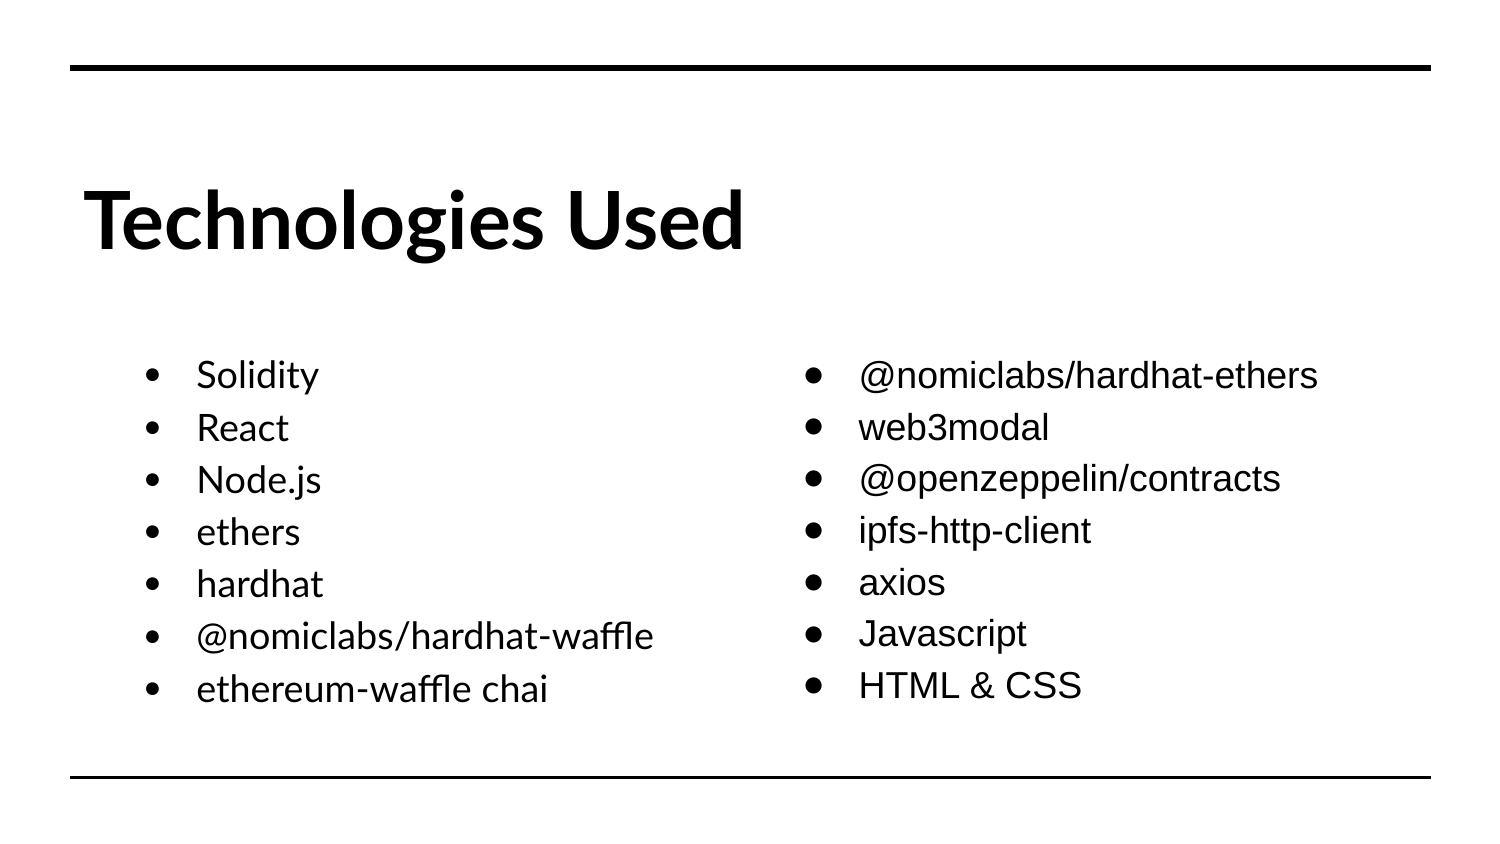

# Technologies Used
Solidity​
React​
Node.js​
ethers​
hardhat​
@nomiclabs/hardhat-waffle​
ethereum-waffle chai

@nomiclabs/hardhat-ethers​​
web3modal​​
@openzeppelin/contracts​​
ipfs-http-client​​
axios​​
Javascript​​
HTML & CSS